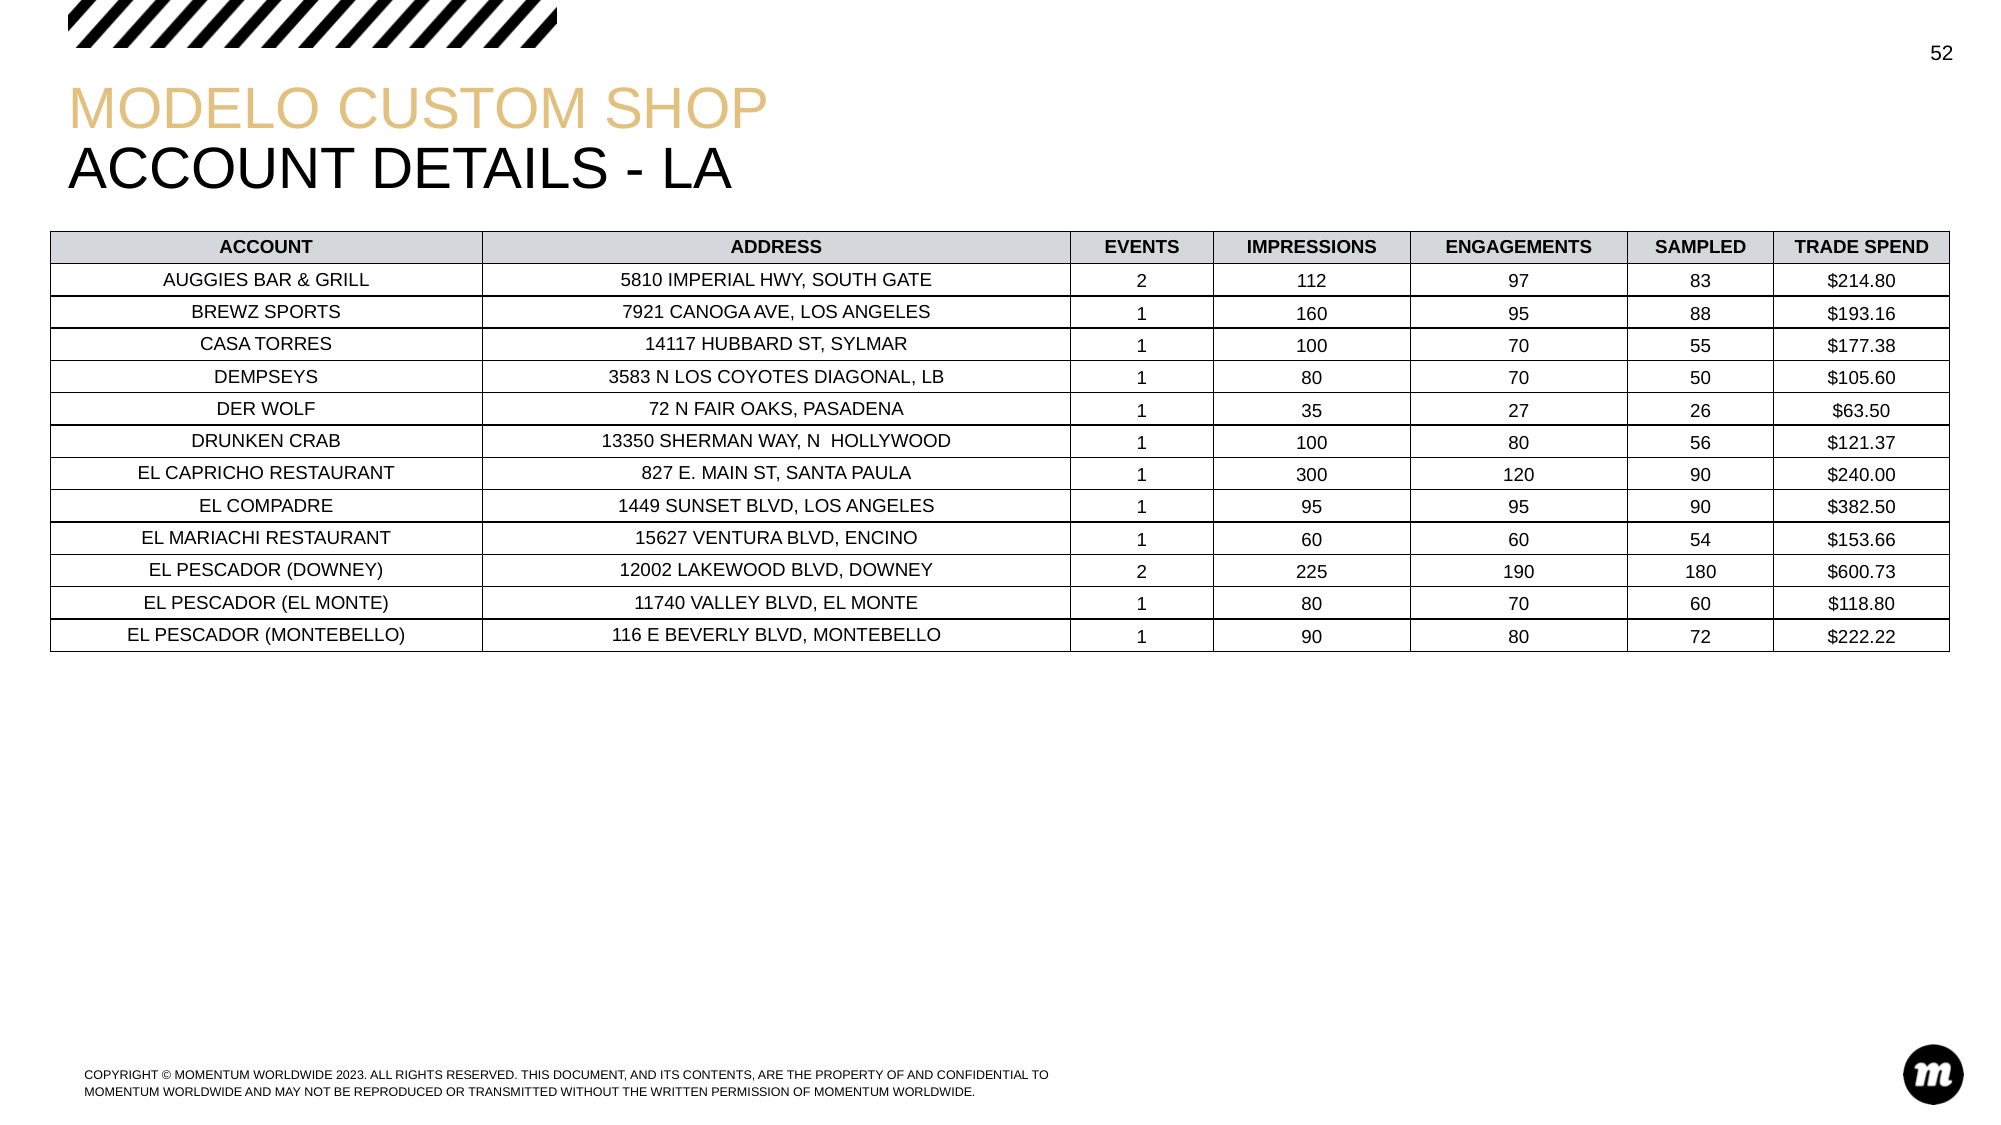

52
# MODELO CUSTOM SHOP
ACCOUNT DETAILS - LA
| ACCOUNT | ADDRESS | EVENTS | IMPRESSIONS | ENGAGEMENTS | SAMPLED | TRADE SPEND |
| --- | --- | --- | --- | --- | --- | --- |
| AUGGIES BAR & GRILL | 5810 IMPERIAL HWY, SOUTH GATE | 2 | 112 | 97 | 83 | $214.80 |
| BREWZ SPORTS | 7921 CANOGA AVE, LOS ANGELES | 1 | 160 | 95 | 88 | $193.16 |
| CASA TORRES | 14117 HUBBARD ST, SYLMAR | 1 | 100 | 70 | 55 | $177.38 |
| DEMPSEYS | 3583 N LOS COYOTES DIAGONAL, LB | 1 | 80 | 70 | 50 | $105.60 |
| DER WOLF | 72 N FAIR OAKS, PASADENA | 1 | 35 | 27 | 26 | $63.50 |
| DRUNKEN CRAB | 13350 SHERMAN WAY, N HOLLYWOOD | 1 | 100 | 80 | 56 | $121.37 |
| EL CAPRICHO RESTAURANT | 827 E. MAIN ST, SANTA PAULA | 1 | 300 | 120 | 90 | $240.00 |
| EL COMPADRE | 1449 SUNSET BLVD, LOS ANGELES | 1 | 95 | 95 | 90 | $382.50 |
| EL MARIACHI RESTAURANT | 15627 VENTURA BLVD, ENCINO | 1 | 60 | 60 | 54 | $153.66 |
| EL PESCADOR (DOWNEY) | 12002 LAKEWOOD BLVD, DOWNEY | 2 | 225 | 190 | 180 | $600.73 |
| EL PESCADOR (EL MONTE) | 11740 VALLEY BLVD, EL MONTE | 1 | 80 | 70 | 60 | $118.80 |
| EL PESCADOR (MONTEBELLO) | 116 E BEVERLY BLVD, MONTEBELLO | 1 | 90 | 80 | 72 | $222.22 |